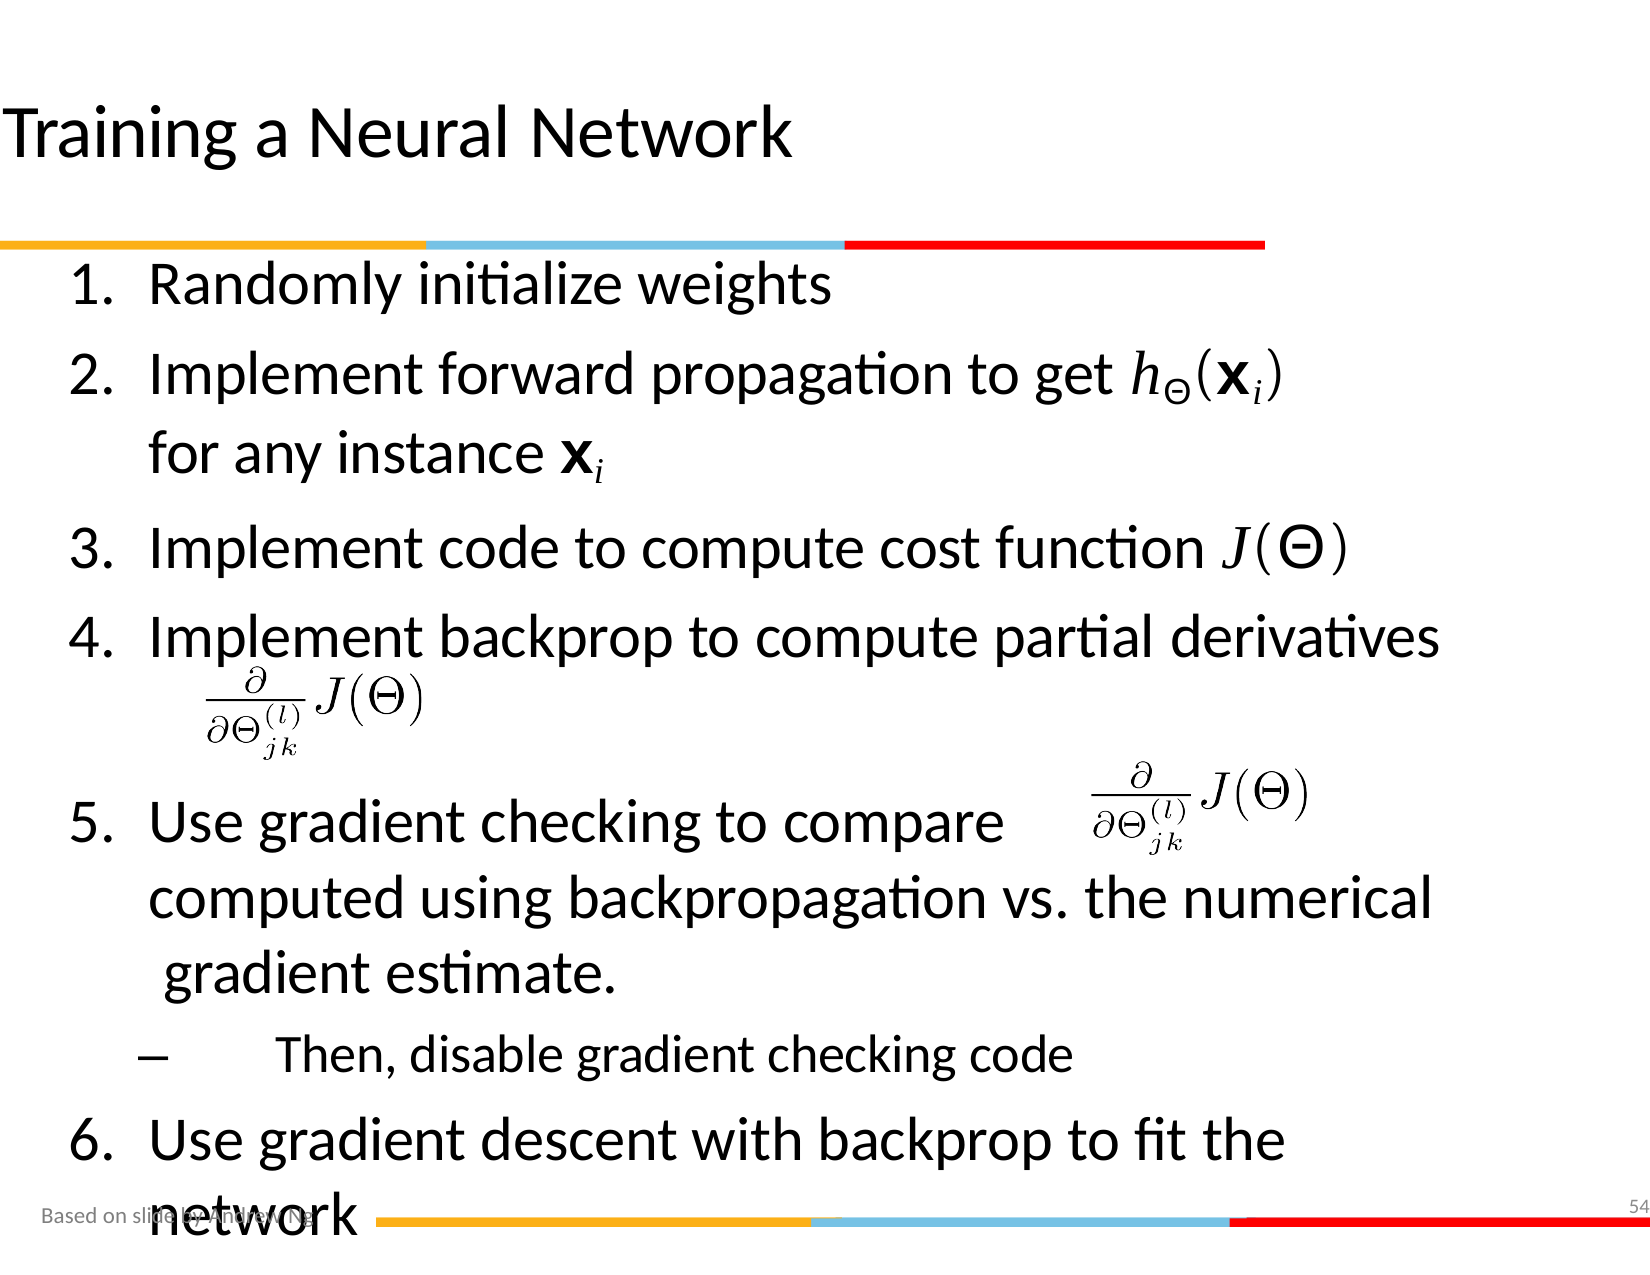

Training a Neural Network
Randomly initialize weights
Implement forward propagation to get hΘ(xi)
for any instance xi
Implement code to compute cost function J(Θ)
Implement backprop to compute partial derivatives

Use gradient checking to compare
computed using backpropagation vs. the numerical  gradient estimate.
–	Then, disable gradient checking code
Use gradient descent with backprop to fit the network

54
Based on slide by Andrew Ng